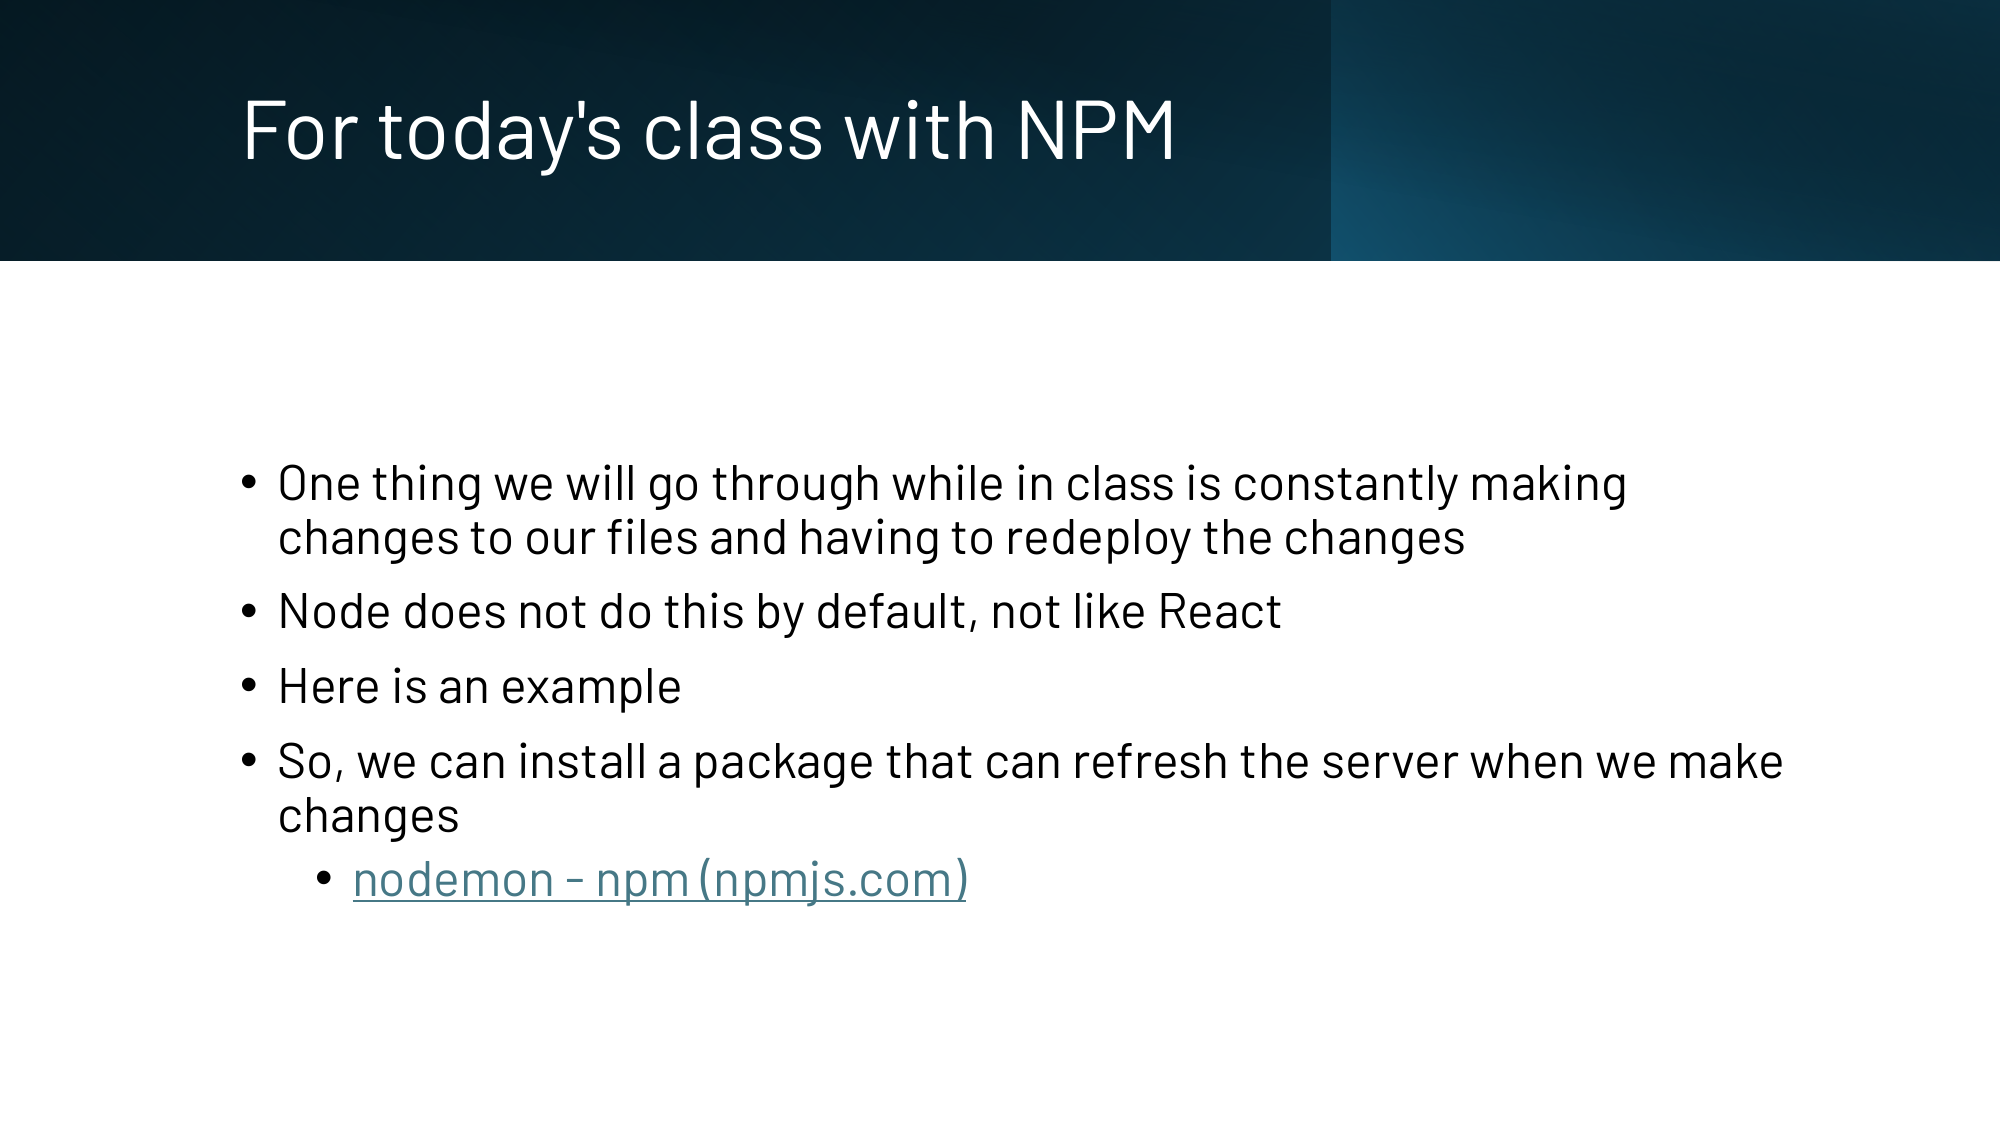

# For today's class with NPM
One thing we will go through while in class is constantly making changes to our files and having to redeploy the changes
Node does not do this by default, not like React
Here is an example
So, we can install a package that can refresh the server when we make changes
nodemon - npm (npmjs.com)